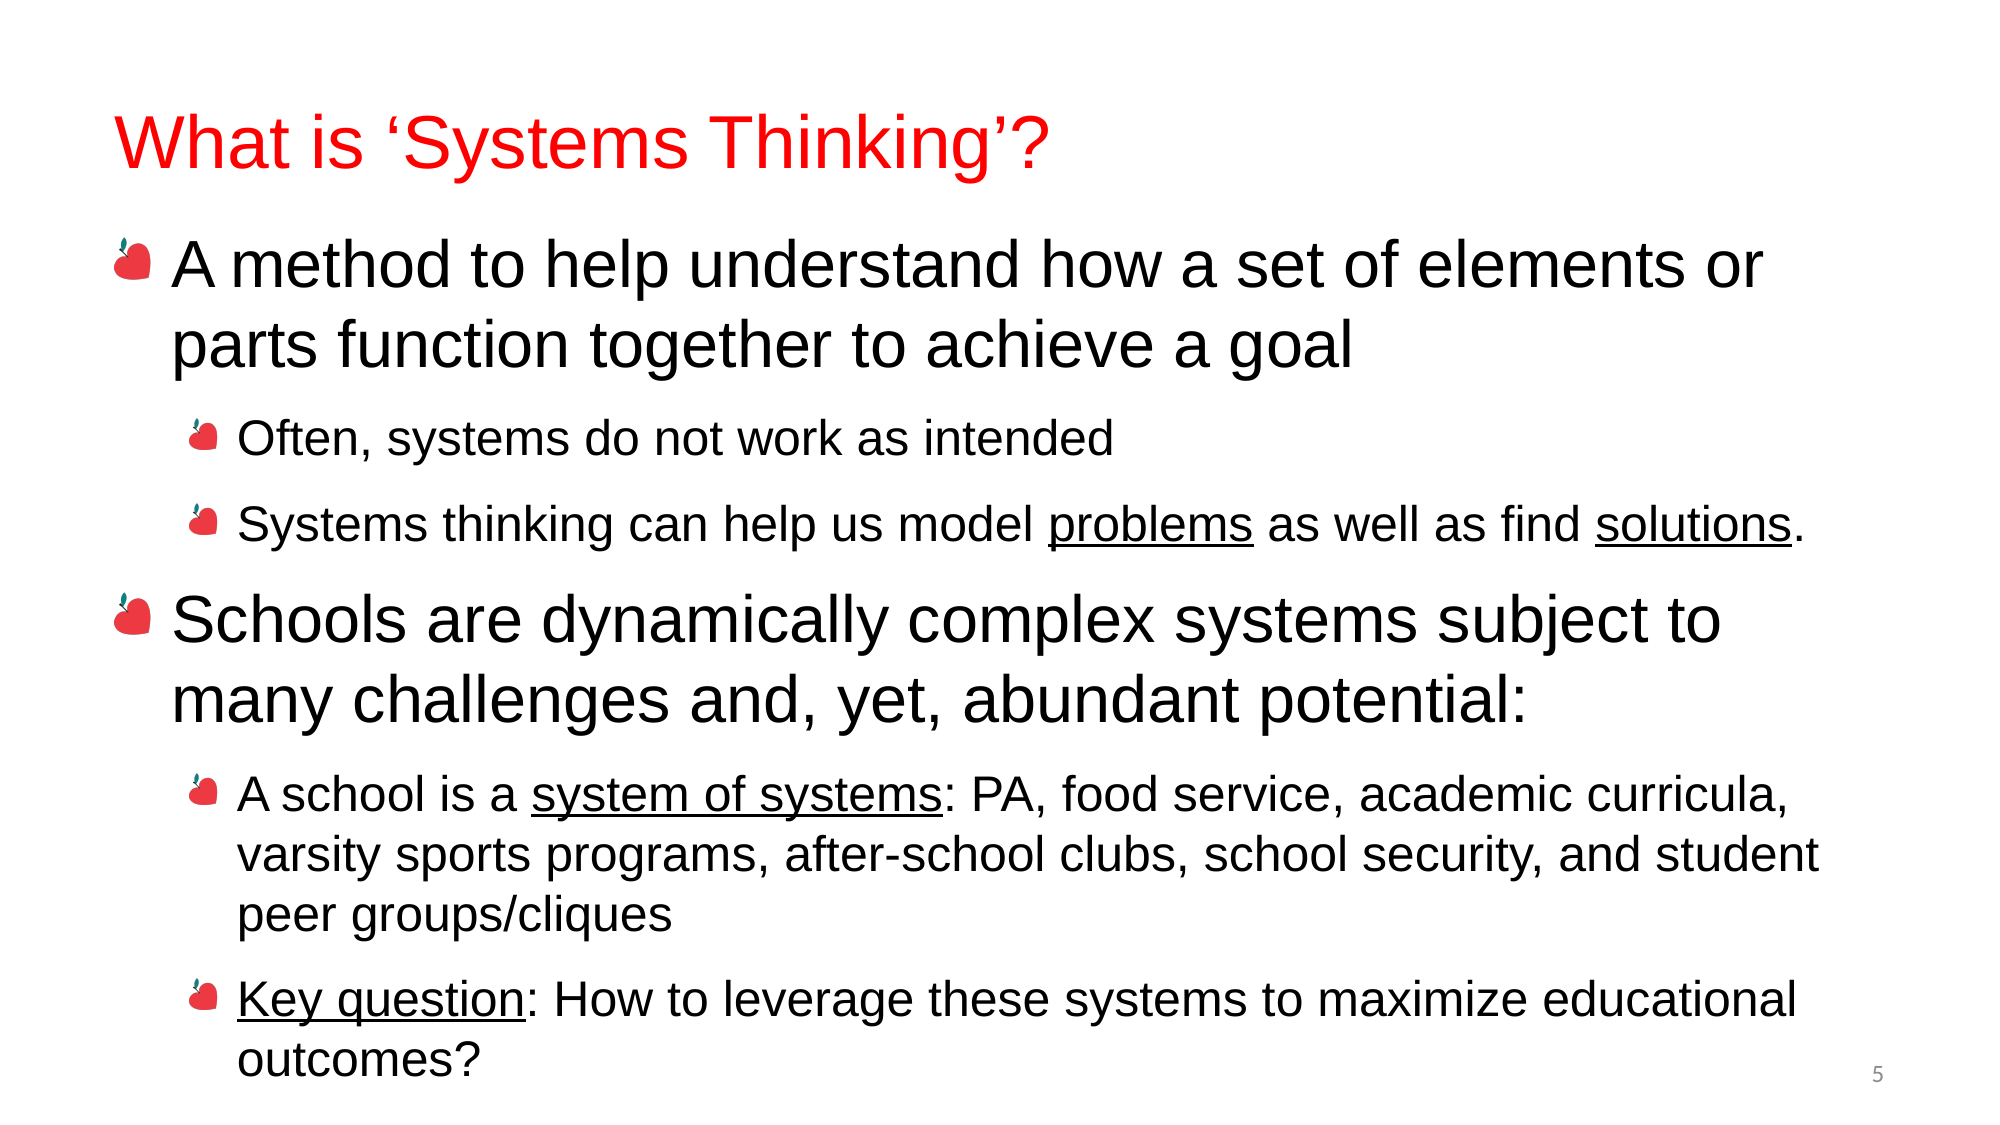

# What is ‘Systems Thinking’?
A method to help understand how a set of elements or parts function together to achieve a goal
Often, systems do not work as intended
Systems thinking can help us model problems as well as find solutions.
Schools are dynamically complex systems subject to many challenges and, yet, abundant potential:
A school is a system of systems: PA, food service, academic curricula, varsity sports programs, after-school clubs, school security, and student peer groups/cliques
Key question: How to leverage these systems to maximize educational outcomes?

5